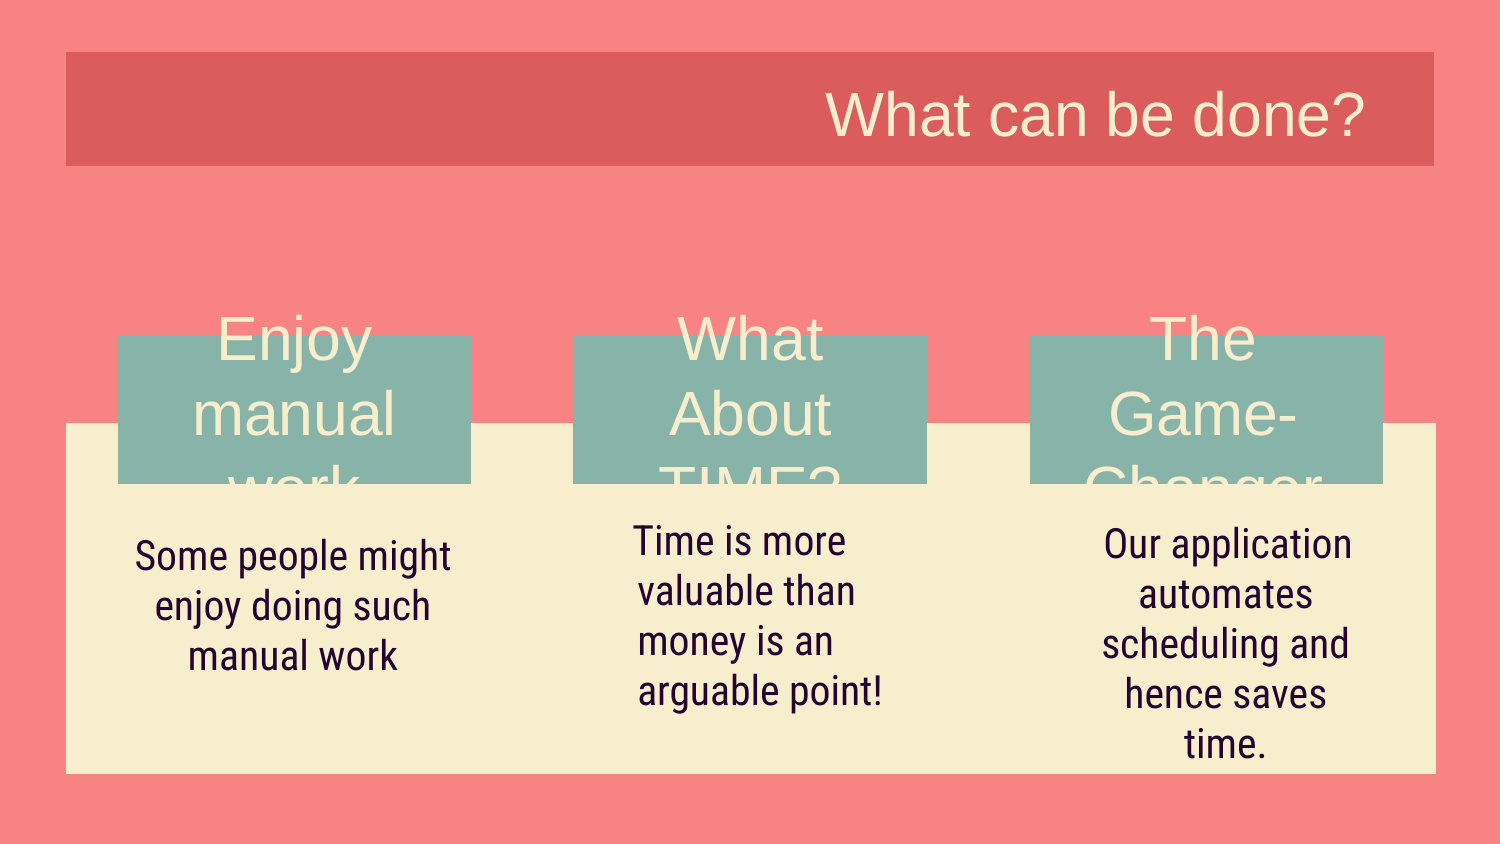

What can be done?

# Enjoy manual work
What About TIME?
The Game-Changer
     Time is more valuable than money is an arguable point!
      Our application automates scheduling and hence saves time.

Some people might enjoy doing such manual work